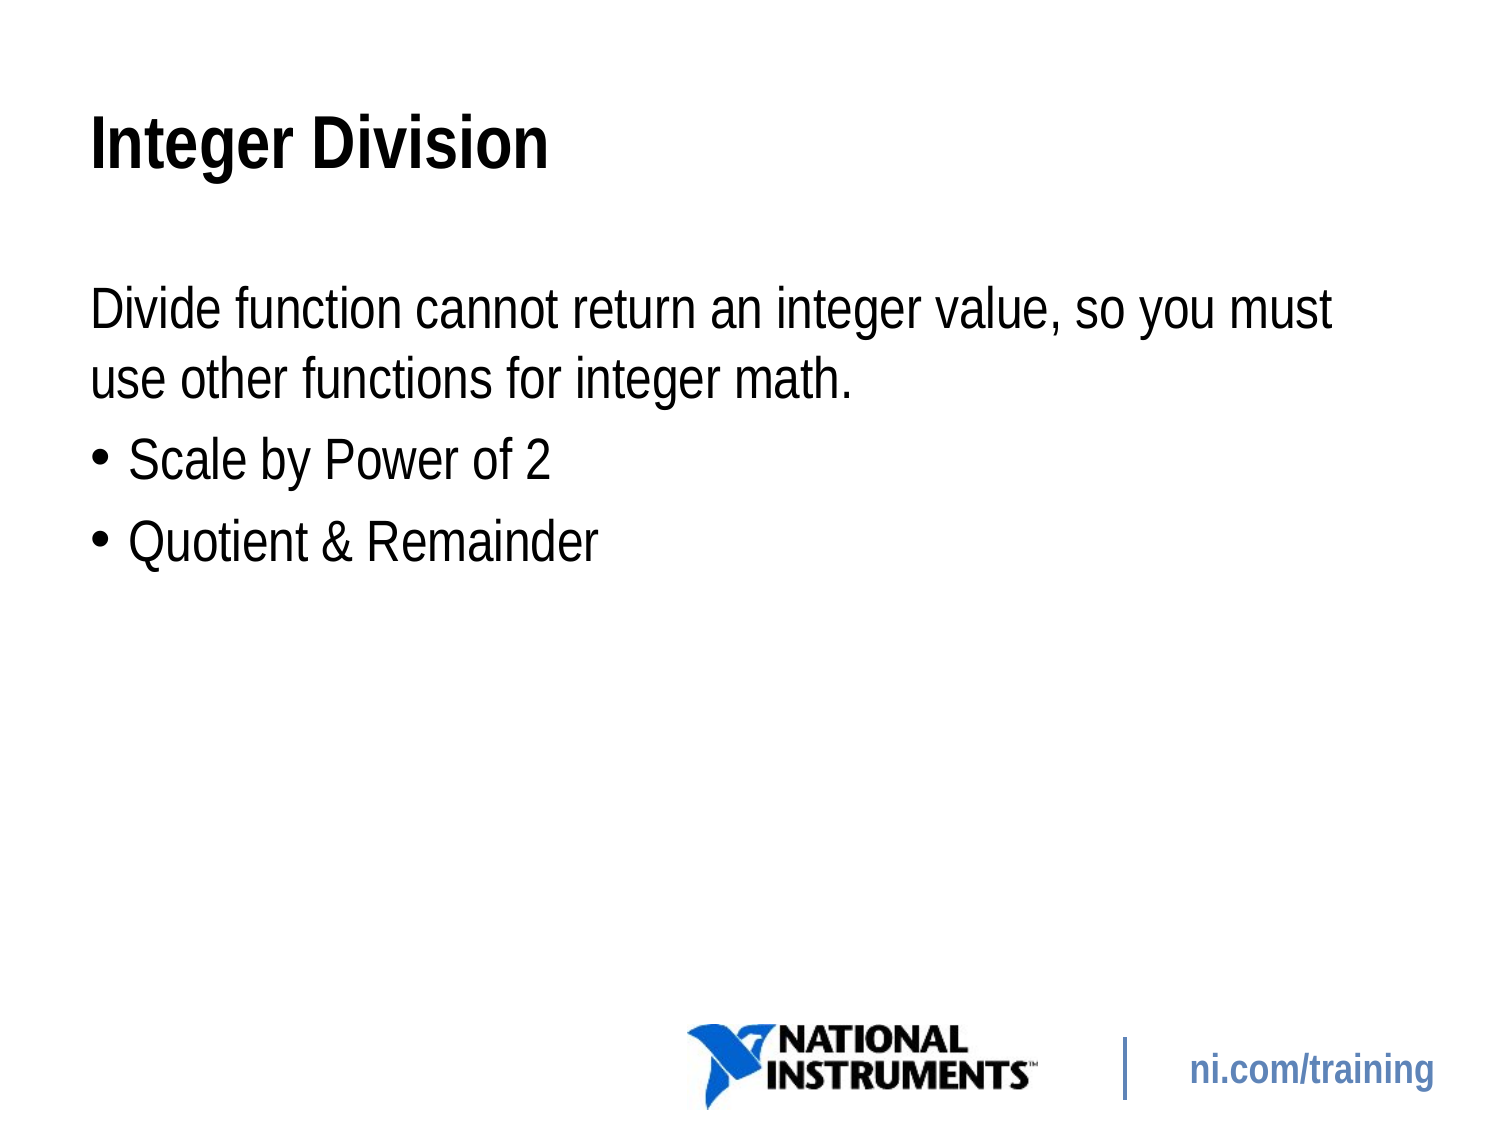

# Integer Division
Divide function cannot return an integer value, so you must use other functions for integer math.
Scale by Power of 2
Quotient & Remainder